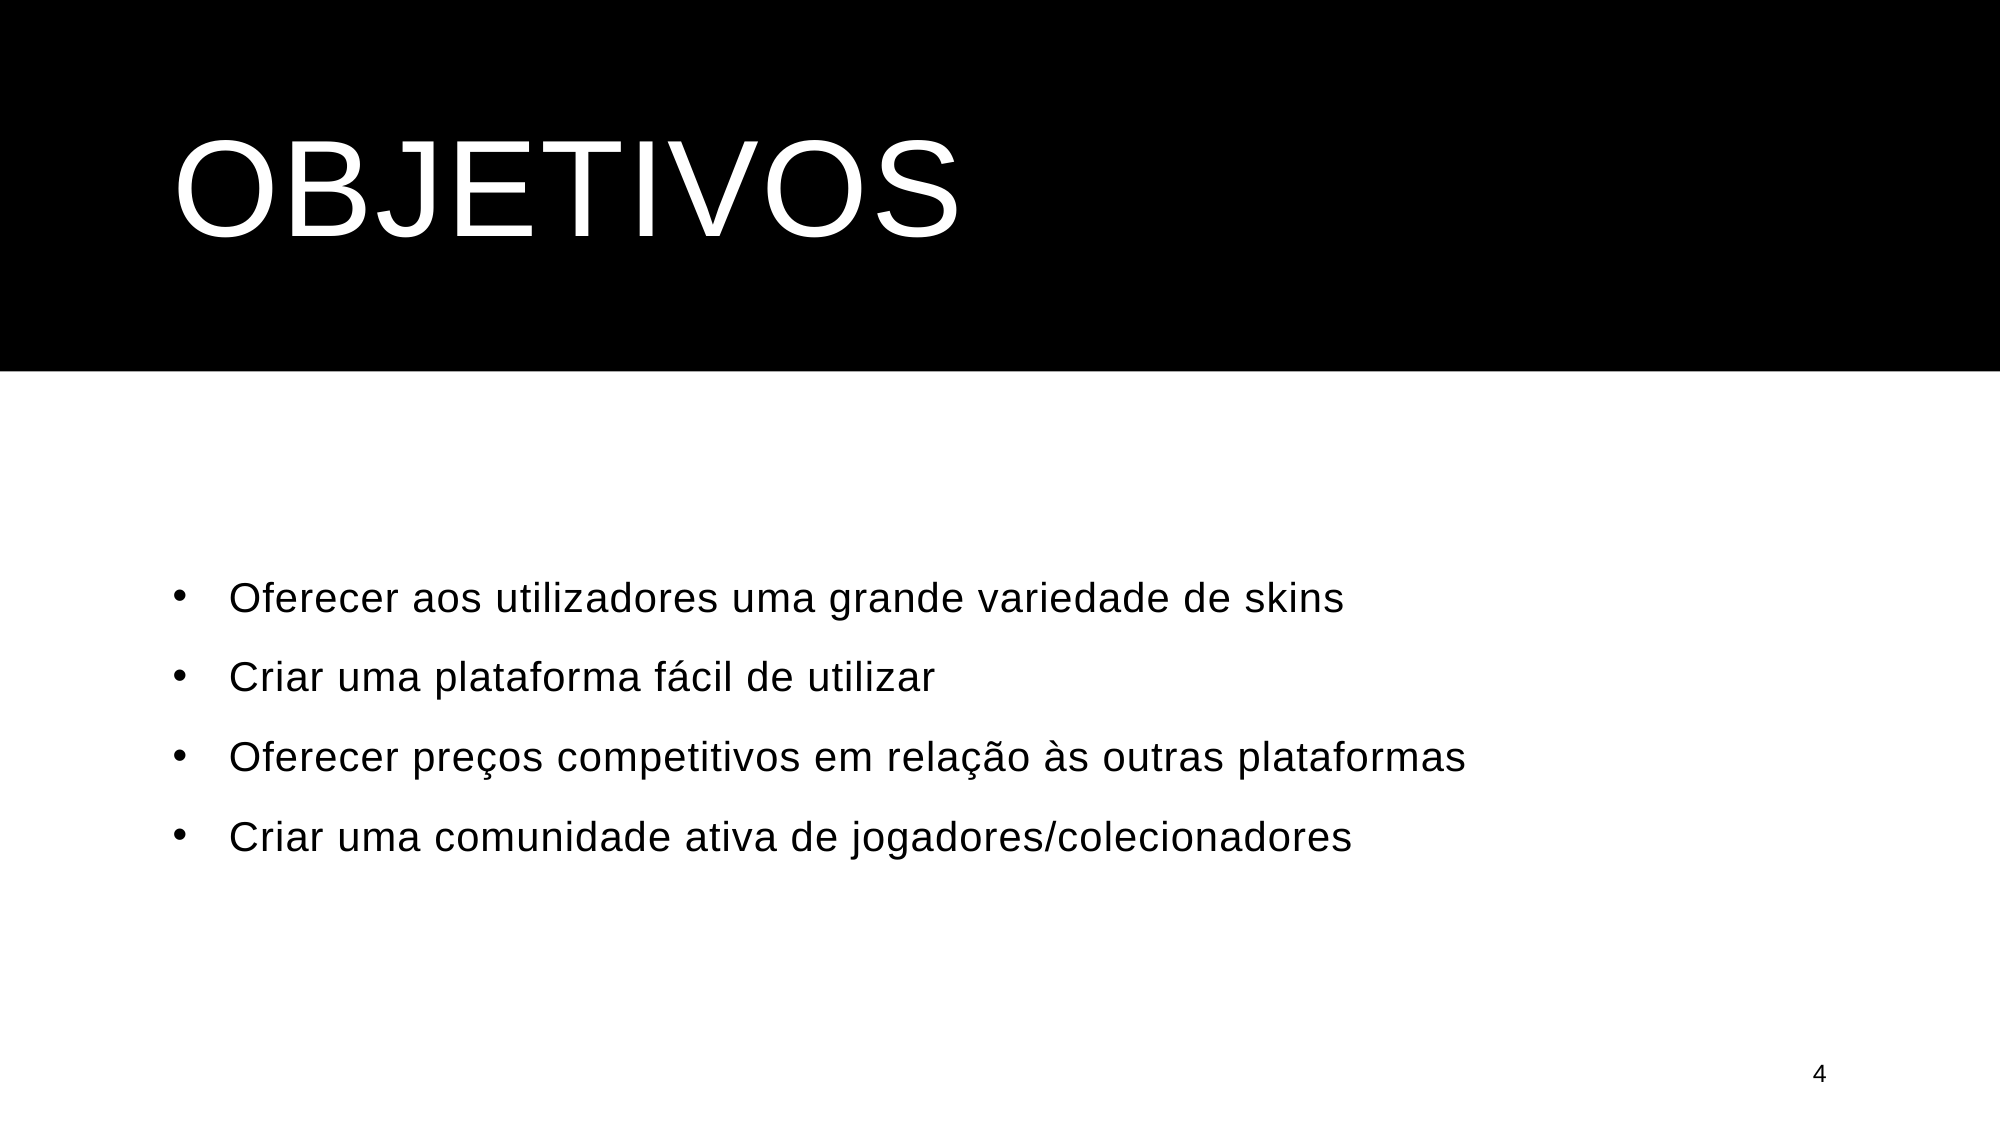

# Objetivos
Oferecer aos utilizadores uma grande variedade de skins
Criar uma plataforma fácil de utilizar
Oferecer preços competitivos em relação às outras plataformas
Criar uma comunidade ativa de jogadores/colecionadores
4